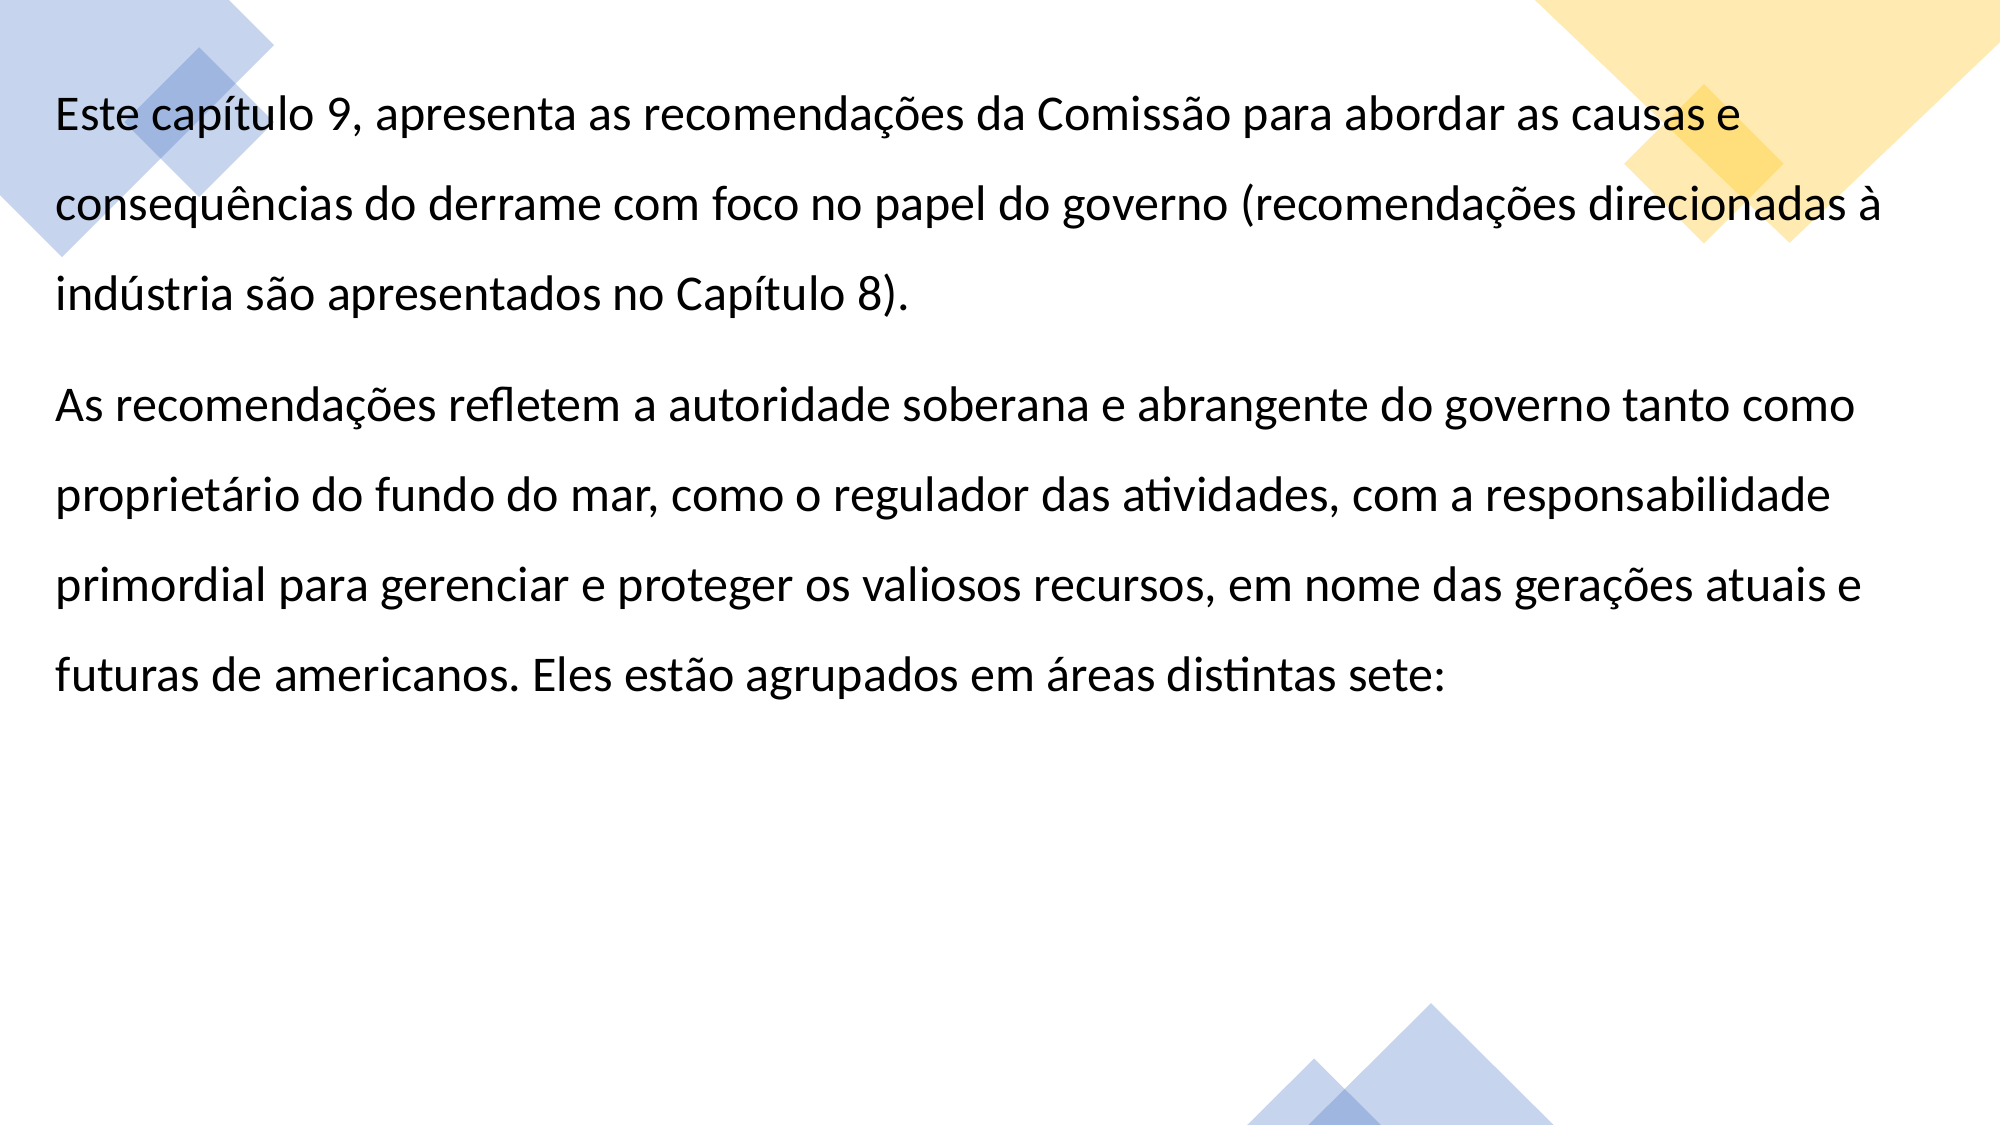

Este capítulo 9, apresenta as recomendações da Comissão para abordar as causas e consequências do derrame com foco no papel do governo (recomendações direcionadas à indústria são apresentados no Capítulo 8).
As recomendações refletem a autoridade soberana e abrangente do governo tanto como proprietário do fundo do mar, como o regulador das atividades, com a responsabilidade primordial para gerenciar e proteger os valiosos recursos, em nome das gerações atuais e futuras de americanos. Eles estão agrupados em áreas distintas sete: